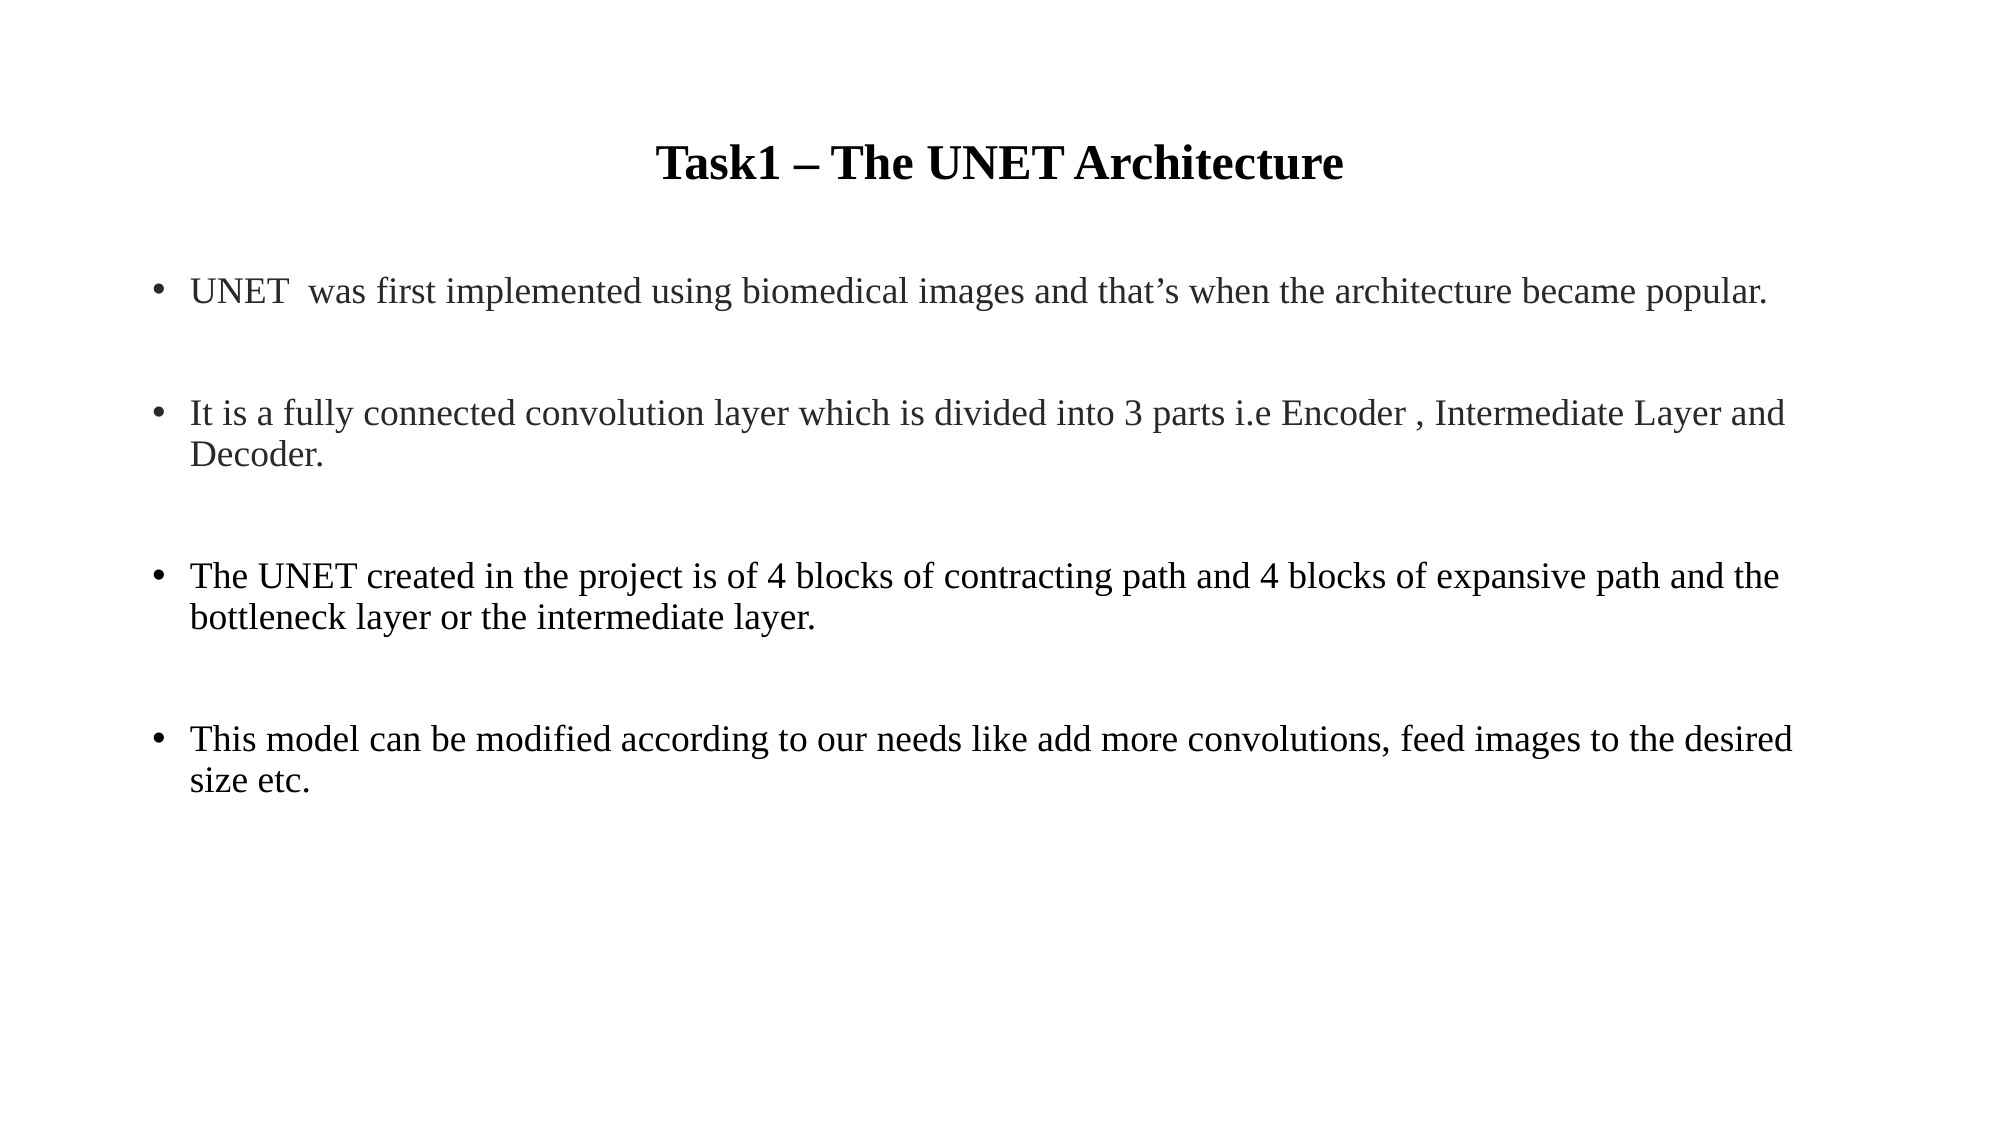

# Task1 – The UNET Architecture
UNET  was first implemented using biomedical images and that’s when the architecture became popular.

It is a fully connected convolution layer which is divided into 3 parts i.e Encoder , Intermediate Layer and Decoder.

The UNET created in the project is of 4 blocks of contracting path and 4 blocks of expansive path and the bottleneck layer or the intermediate layer.

This model can be modified according to our needs like add more convolutions, feed images to the desired size etc.